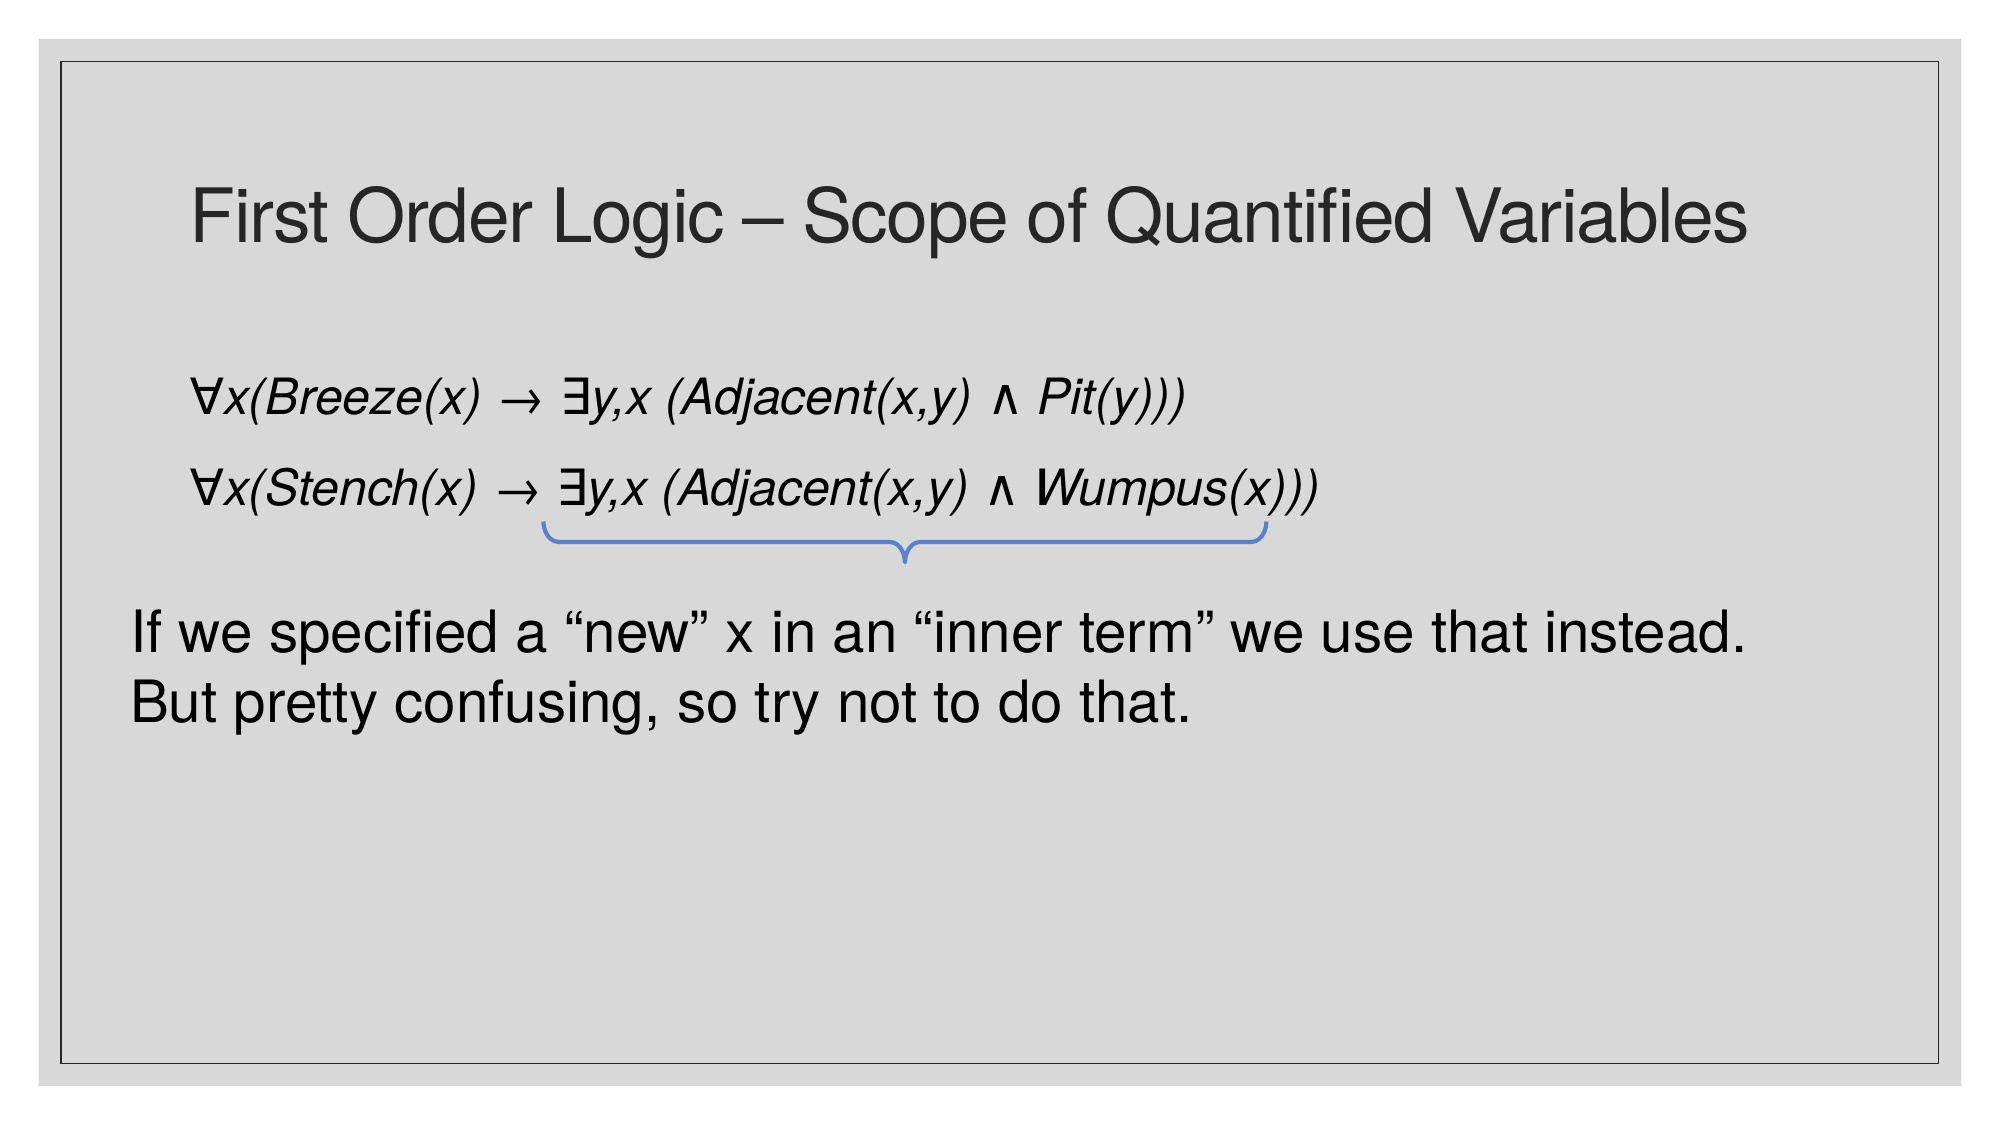

# First Order Logic – Scope of Quantified Variables

∀x(Breeze(x) → ∃y,x (Adjacent(x,y) ∧ Pit(y)))
∀x(Stench(x) → ∃y,x (Adjacent(x,y) ∧ Wumpus(x)))

If we specified a “new” x in an “inner term” we use that instead.
But pretty confusing, so try not to do that.